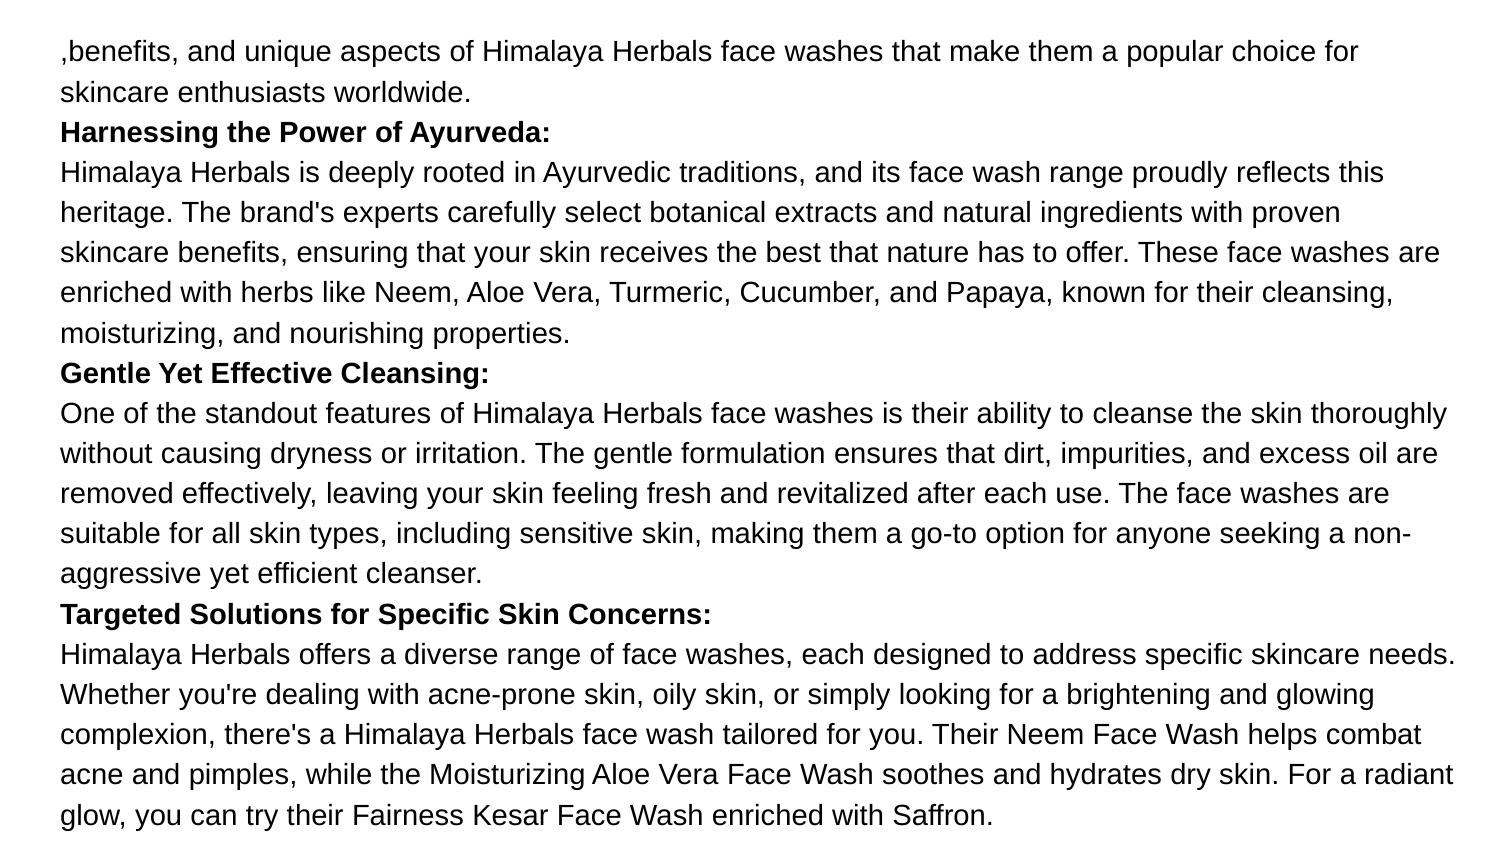

,benefits, and unique aspects of Himalaya Herbals face washes that make them a popular choice for skincare enthusiasts worldwide.
Harnessing the Power of Ayurveda:
Himalaya Herbals is deeply rooted in Ayurvedic traditions, and its face wash range proudly reflects this heritage. The brand's experts carefully select botanical extracts and natural ingredients with proven skincare benefits, ensuring that your skin receives the best that nature has to offer. These face washes are enriched with herbs like Neem, Aloe Vera, Turmeric, Cucumber, and Papaya, known for their cleansing, moisturizing, and nourishing properties.
Gentle Yet Effective Cleansing:
One of the standout features of Himalaya Herbals face washes is their ability to cleanse the skin thoroughly without causing dryness or irritation. The gentle formulation ensures that dirt, impurities, and excess oil are removed effectively, leaving your skin feeling fresh and revitalized after each use. The face washes are suitable for all skin types, including sensitive skin, making them a go-to option for anyone seeking a non-aggressive yet efficient cleanser.
Targeted Solutions for Specific Skin Concerns:
Himalaya Herbals offers a diverse range of face washes, each designed to address specific skincare needs. Whether you're dealing with acne-prone skin, oily skin, or simply looking for a brightening and glowing complexion, there's a Himalaya Herbals face wash tailored for you. Their Neem Face Wash helps combat acne and pimples, while the Moisturizing Aloe Vera Face Wash soothes and hydrates dry skin. For a radiant glow, you can try their Fairness Kesar Face Wash enriched with Saffron.

Free from Harmful Chemicals:
One of the most significant advantages of using Himalaya Herbals face washes is that they are free from harsh chemicals like parabens, SLS, and synthetic colors. Instead, they rely on natural ingredients and advanced scientific processes to deliver skincare benefits without any harmful side effects. This ensures that you can trust the brand to take care of your skin with utmost care and integrity.

Environmentally Conscious:
Himalaya Herbals demonstrates its commitment to environmental sustainability by employing eco-friendly practices throughout its product development process. From responsibly sourced ingredients to recyclable packaging, the brand strives to reduce its carbon footprint and contribute positively to the planet.

Conclusion:

Himalaya Herbals Face Wash is a testament to the brand's dedication to providing consumers with effective, natural, and sustainable skincare solutions. With a wide array of face washes tailored to different skin types and concerns, Himalaya Herbals has rightfully earned its place as a trusted companion for achieving healthy, glowing skin. Embrace the power of nature and experience the wonders of Ayurveda with Himalaya Herbals face wash, and let your radiant beauty shine through!